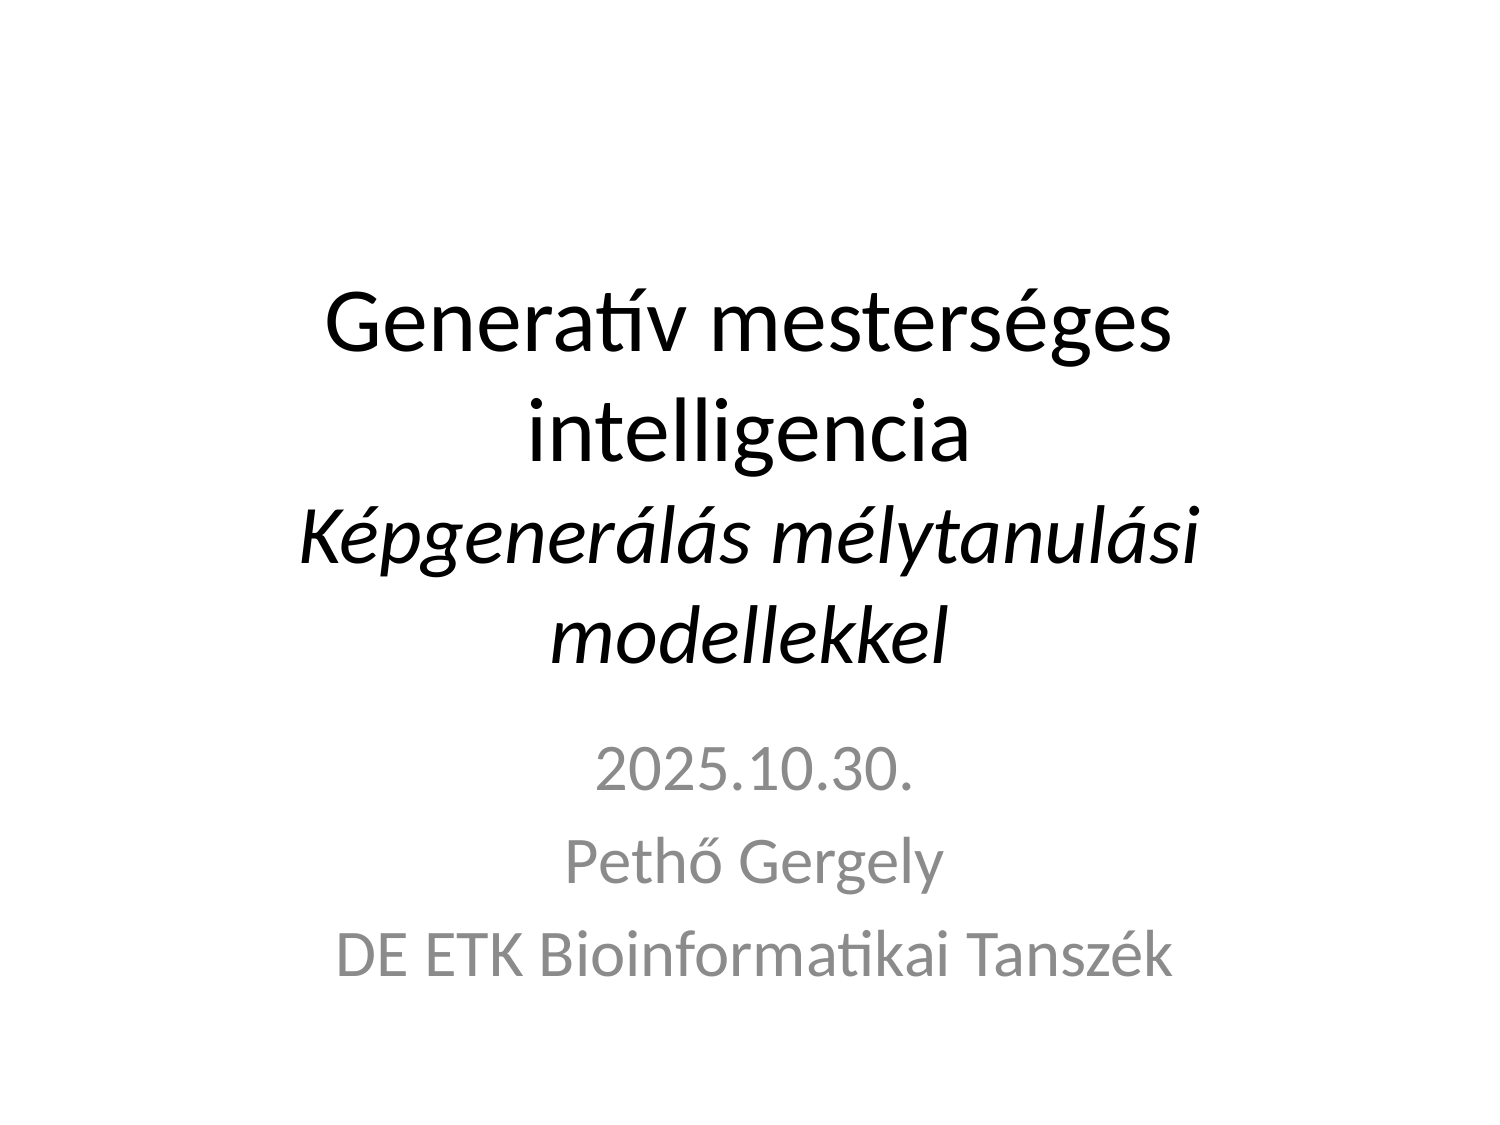

# Generatív mesterséges intelligencia Képgenerálás mélytanulási modellekkel
2025.10.30.
Pethő Gergely
DE ETK Bioinformatikai Tanszék